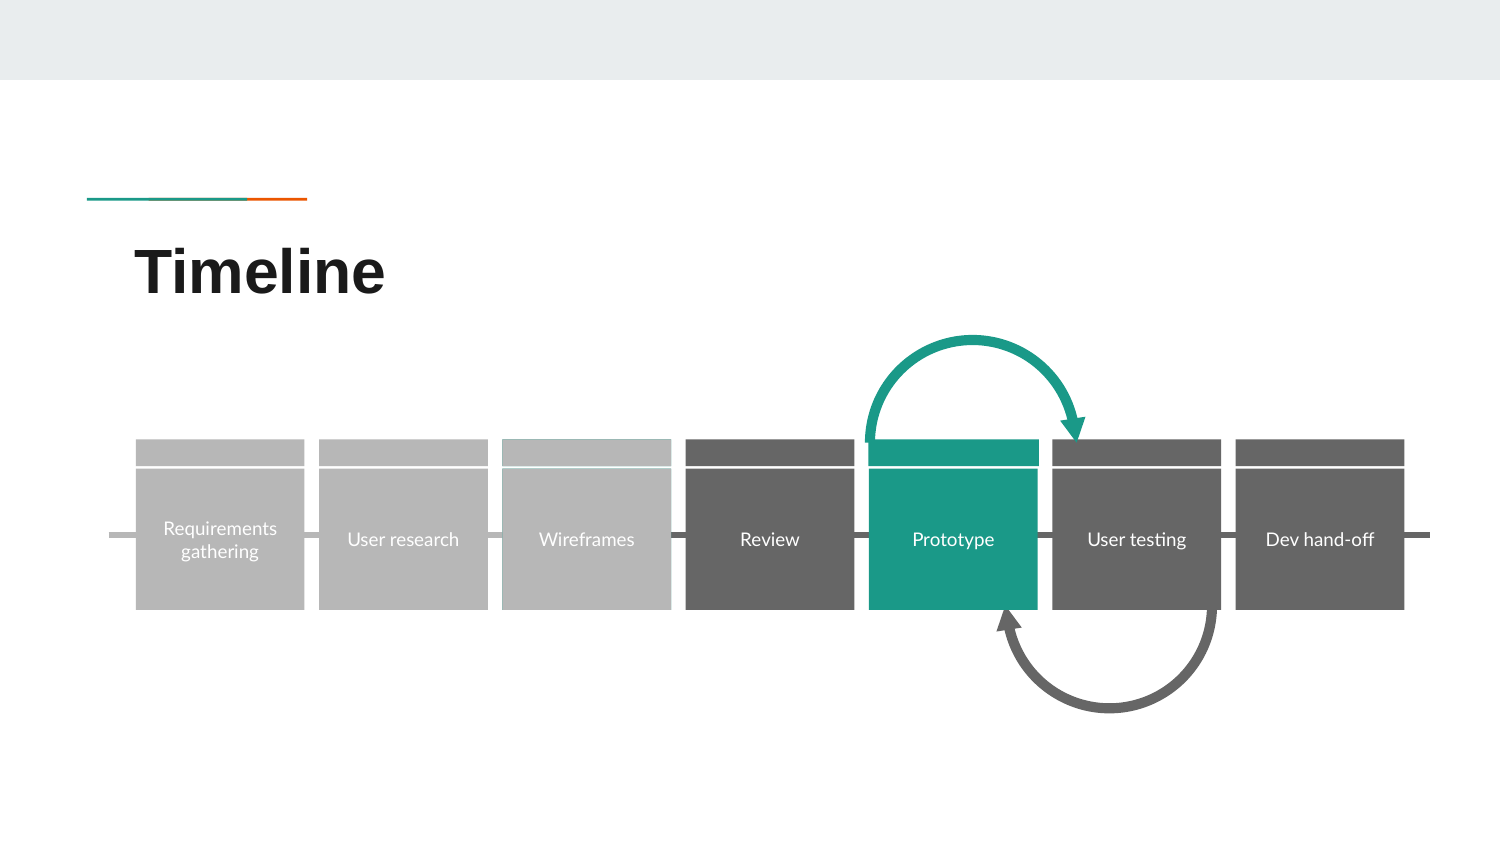

# Timeline

Requirements gathering

User research

Wireframes

Review

User testing

Dev hand-off
Prototype
Wireframes